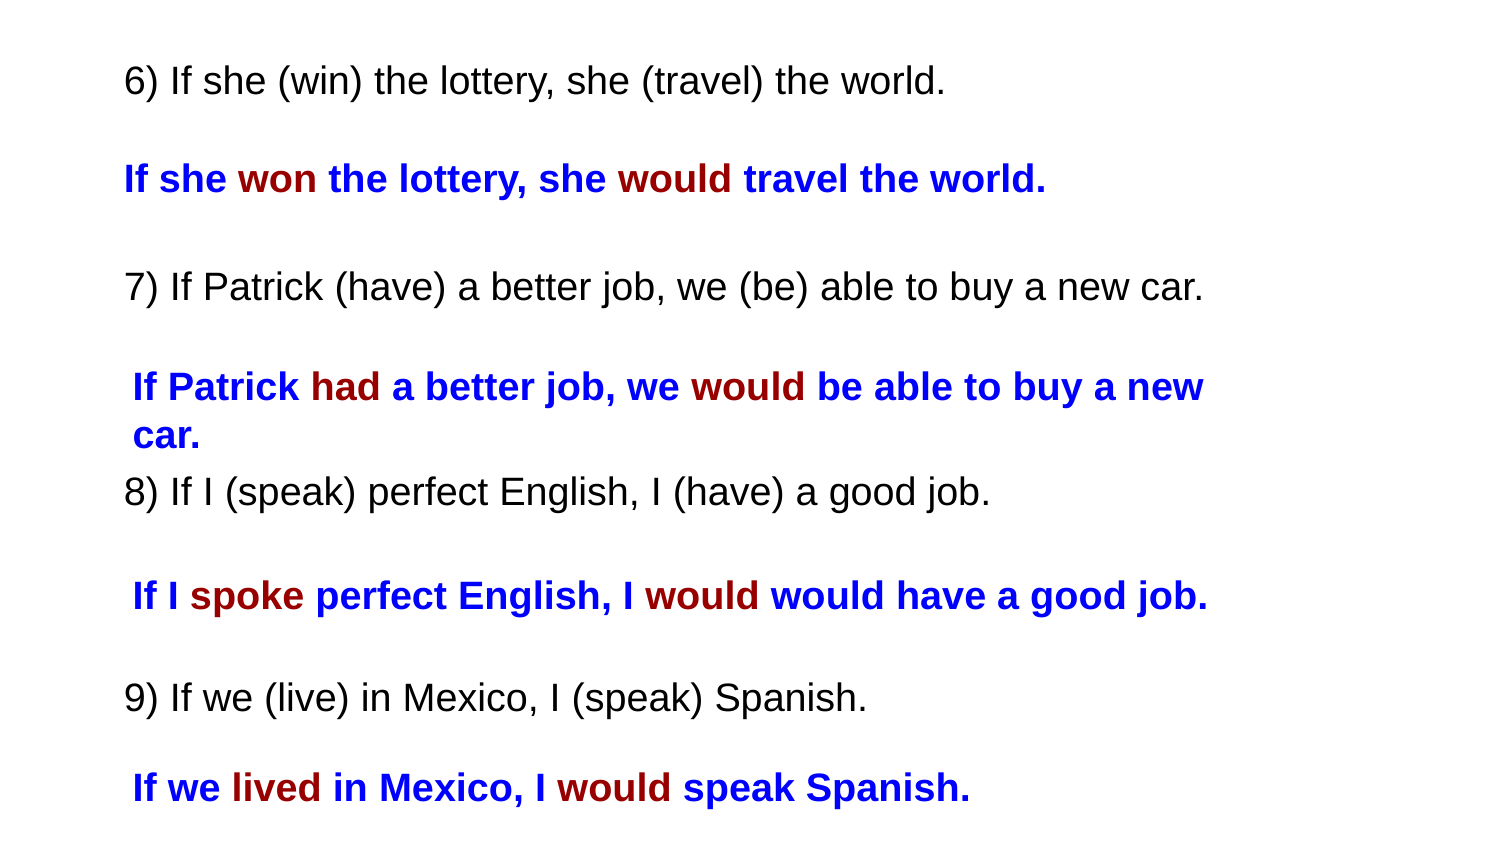

| 6) If she (win) the lottery, she (travel) the world. |  |
| --- | --- |
| 7) If Patrick (have) a better job, we (be) able to buy a new car. |  |
| 8) If I (speak) perfect English, I (have) a good job. |  |
| 9) If we (live) in Mexico, I (speak) Spanish. |  |
If she won the lottery, she would travel the world.
If Patrick had a better job, we would be able to buy a new car.
If I spoke perfect English, I would would have a good job.
If we lived in Mexico, I would speak Spanish.